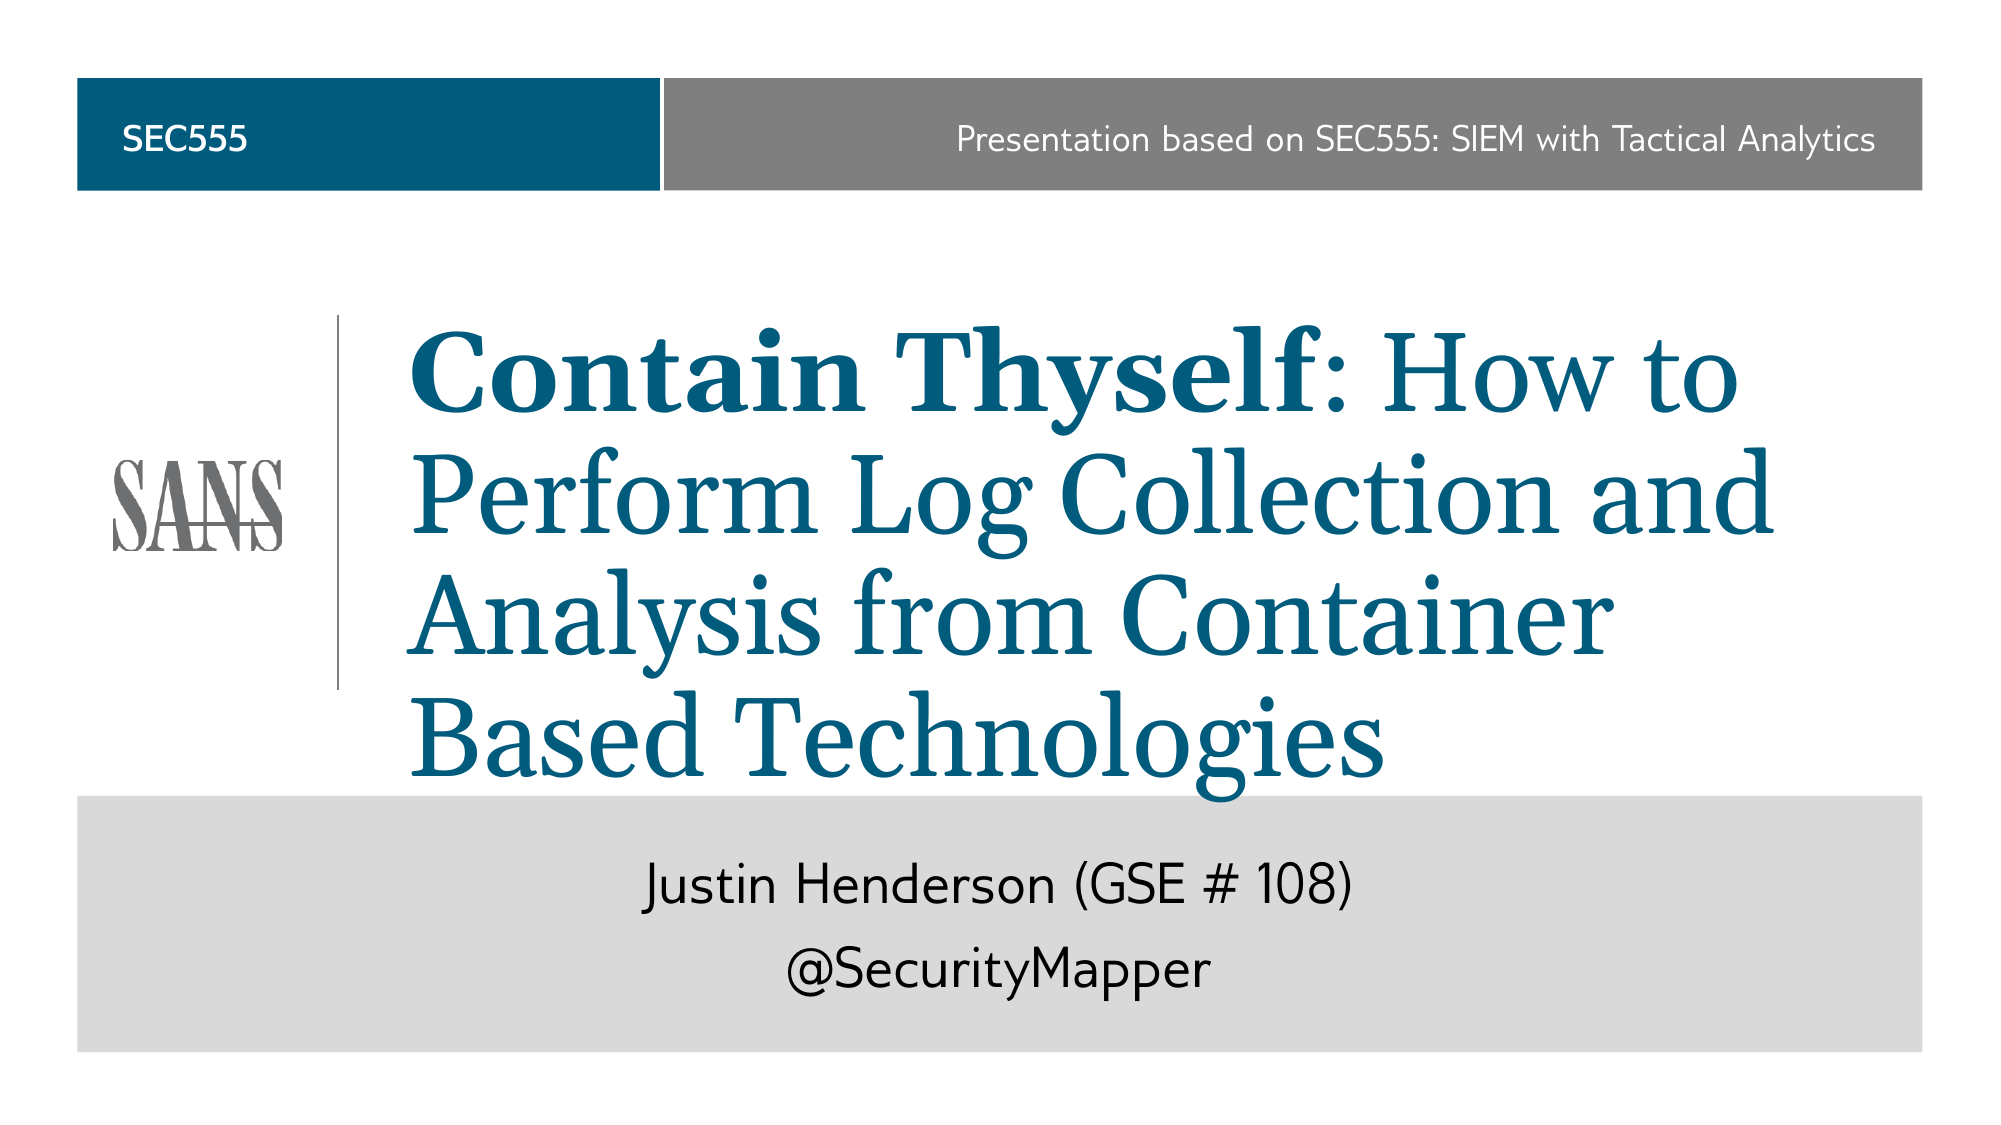

# SEC555
Presentation based on SEC555: SIEM with Tactical Analytics
Contain Thyself: How to Perform Log Collection and Analysis from Container Based Technologies
Justin Henderson (GSE # 108)
@SecurityMapper